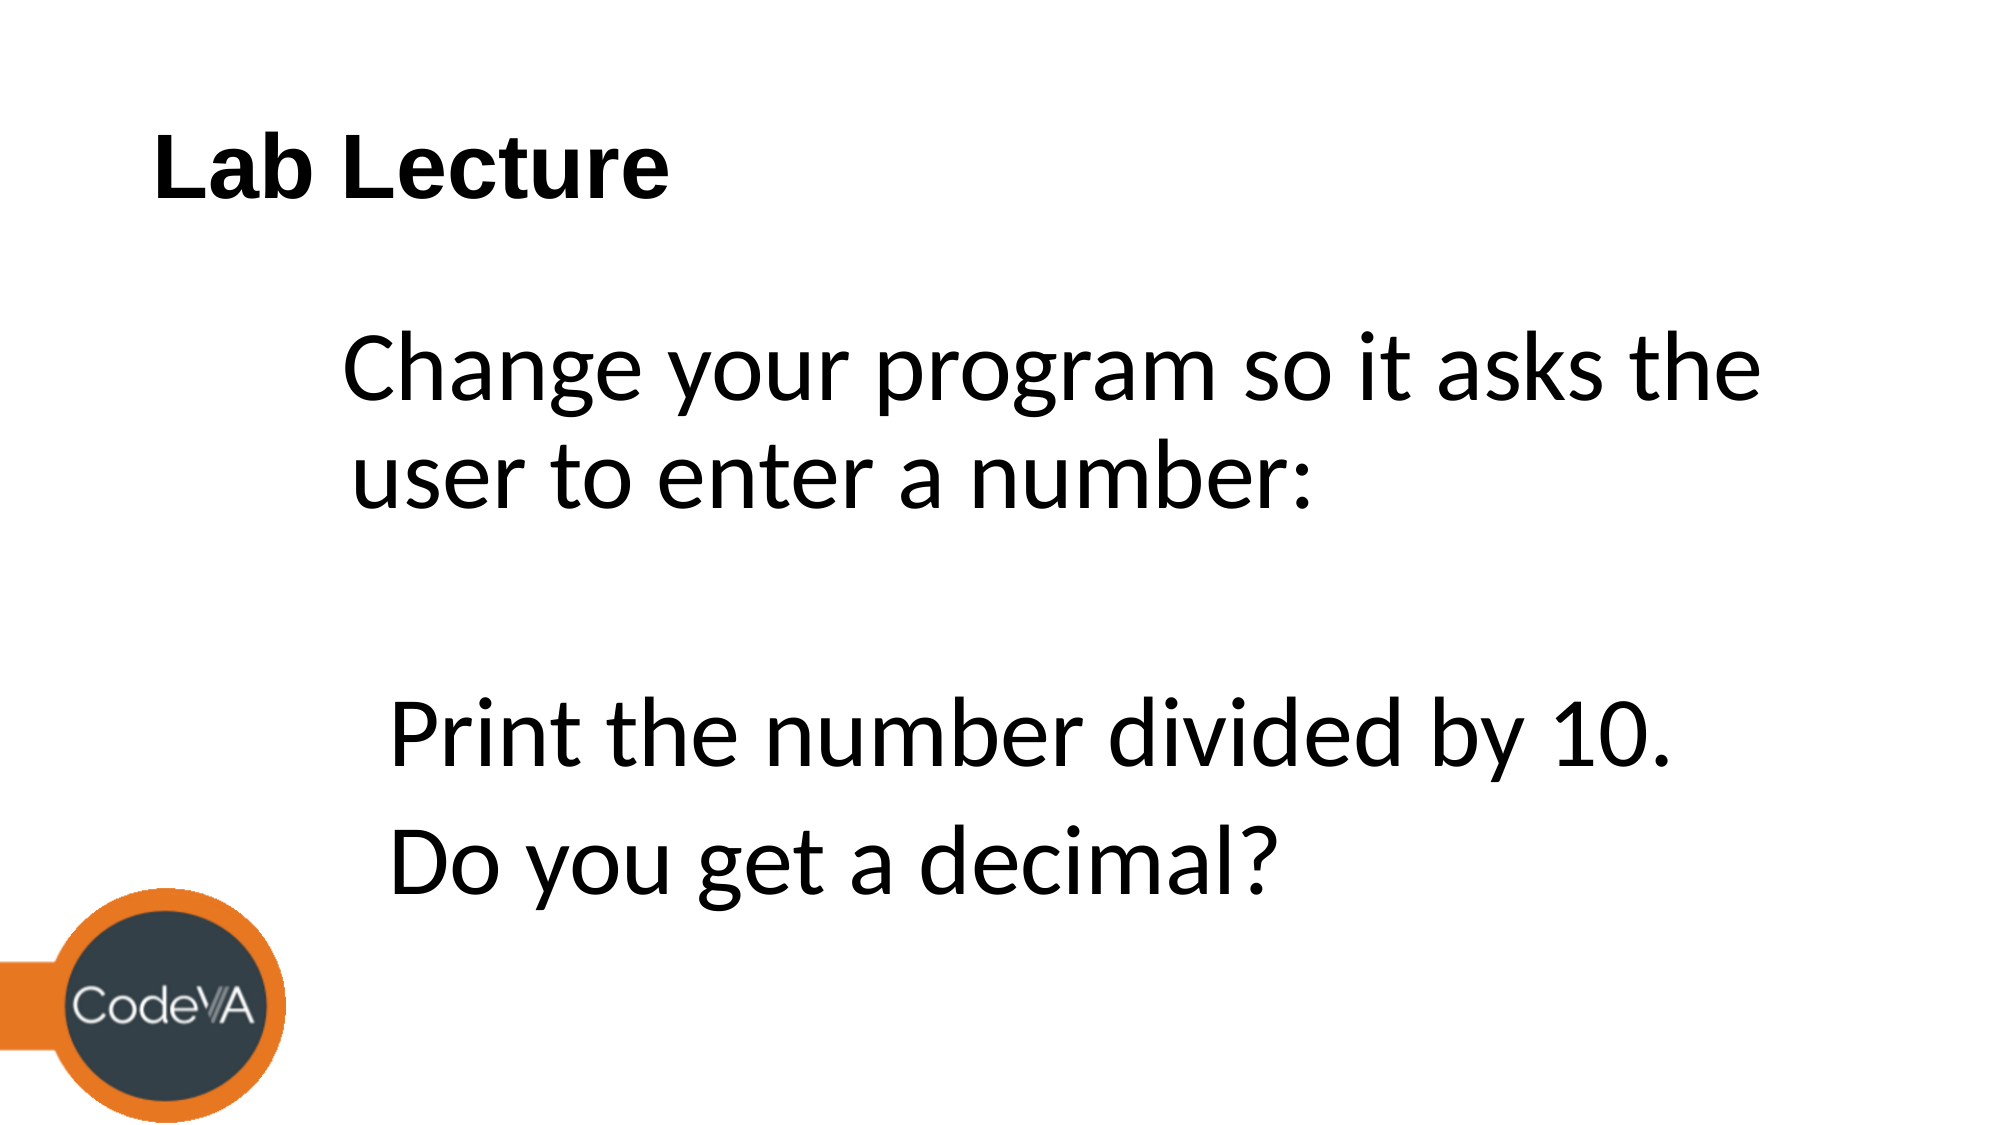

# Lab Lecture
Change your program so it asks the user to enter a number:

Print the number divided by 10.
Do you get a decimal?